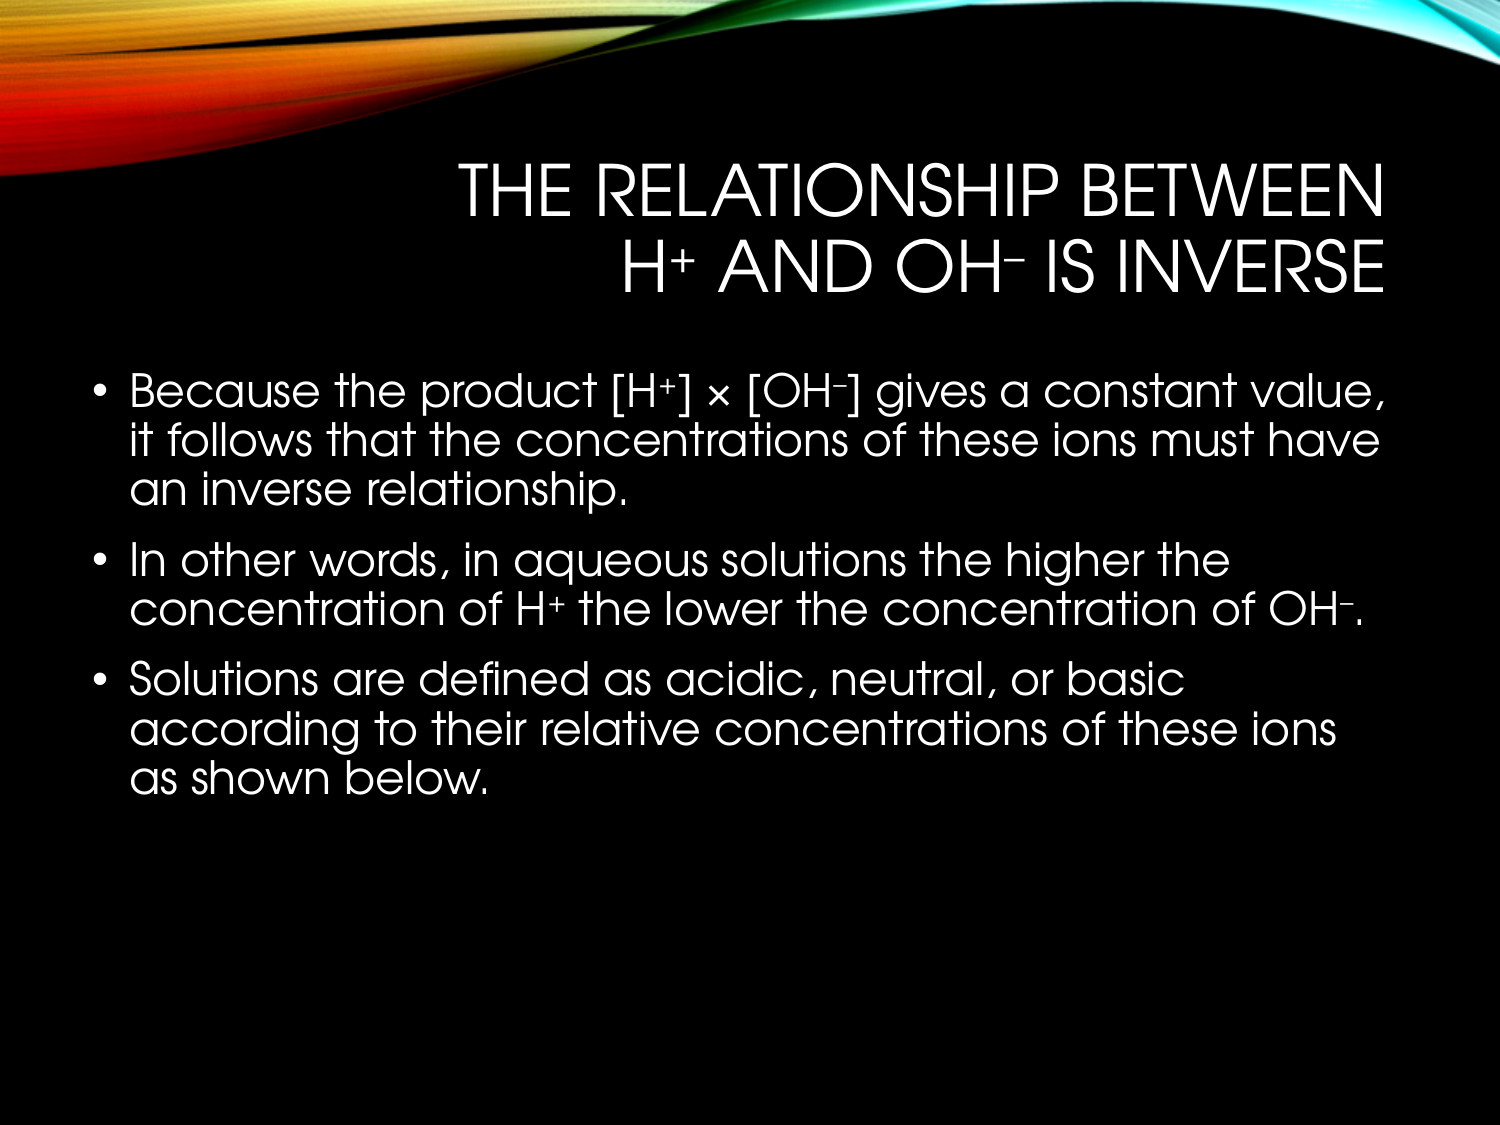

# The relationship between H+ and OH– is inverse
Because the product [H+] × [OH–] gives a constant value, it follows that the concentrations of these ions must have an inverse relationship.
In other words, in aqueous solutions the higher the concentration of H+ the lower the concentration of OH–.
Solutions are defined as acidic, neutral, or basic according to their relative concentrations of these ions as shown below.